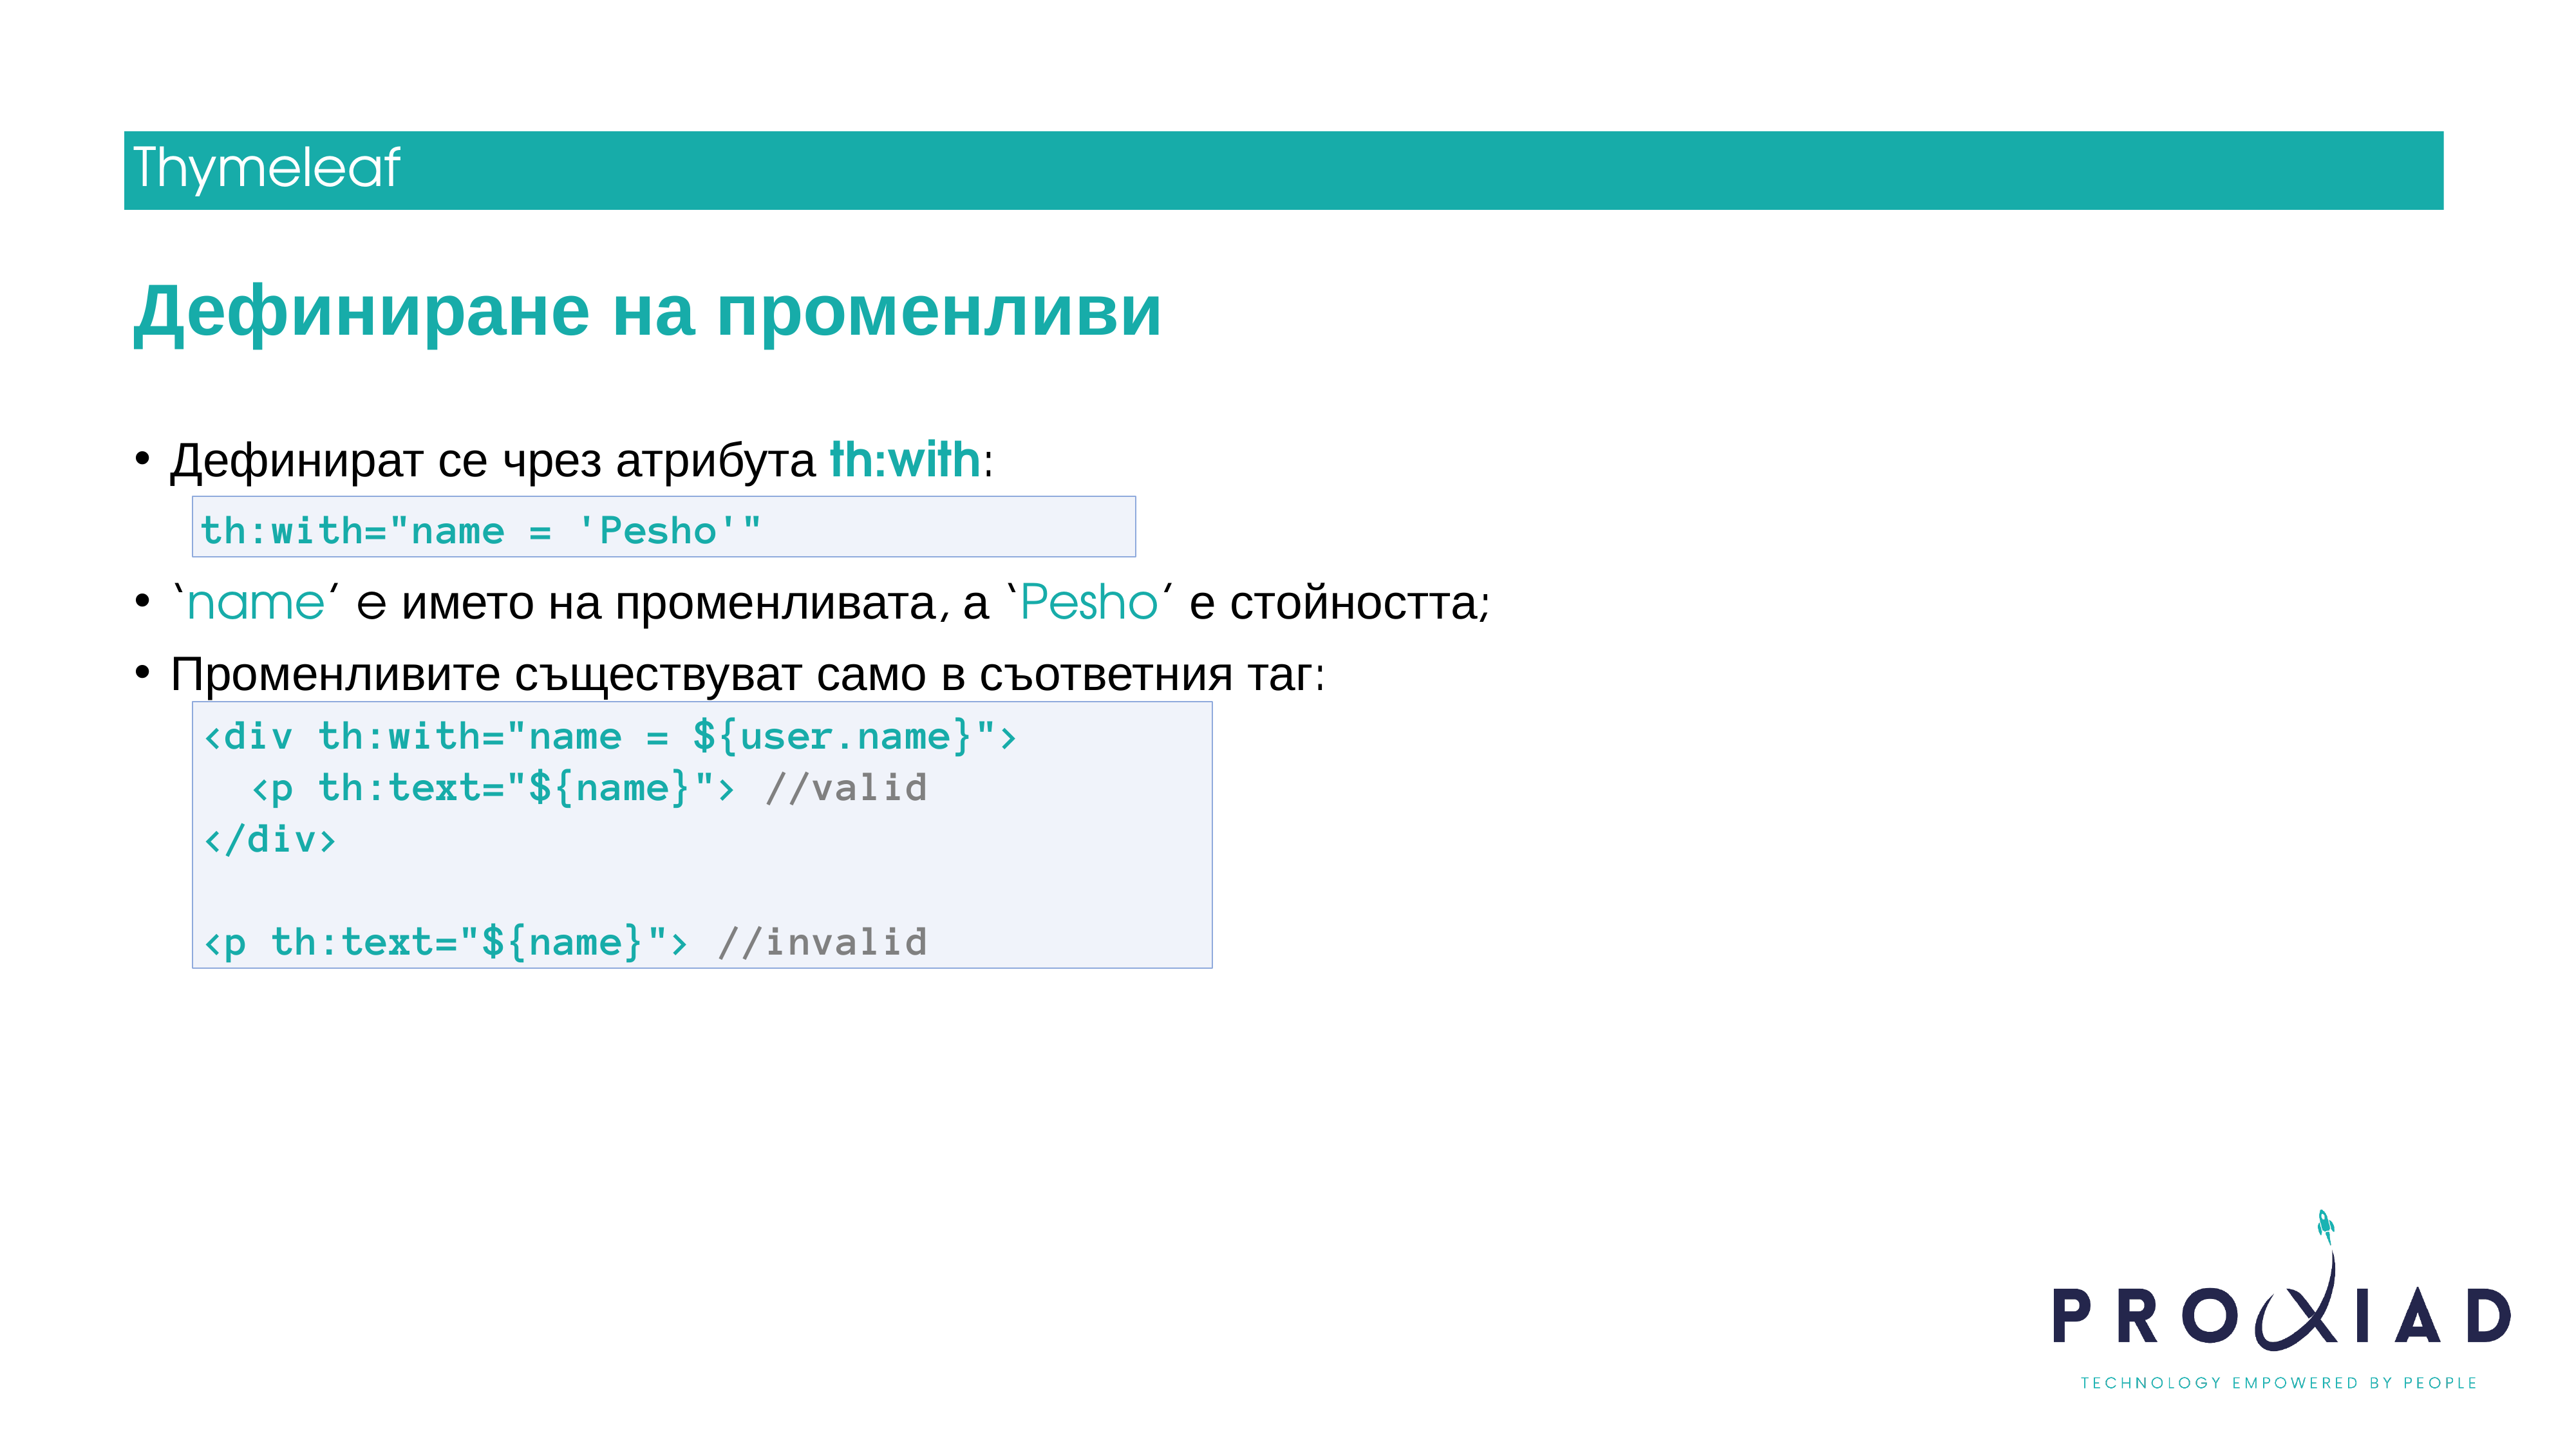

Thymeleaf
Дефиниране на променливи
Дефинират се чрез атрибута th:with:

‘name’ e името на променливата, а ‘Pesho’ е стойността;
Променливите съществуват само в съответния таг:
th:with="name = 'Рesho'"
<div th:with="name = ${user.name}">
  <p th:text="${name}"> //valid
</div>

<p th:text="${name}"> //invalid